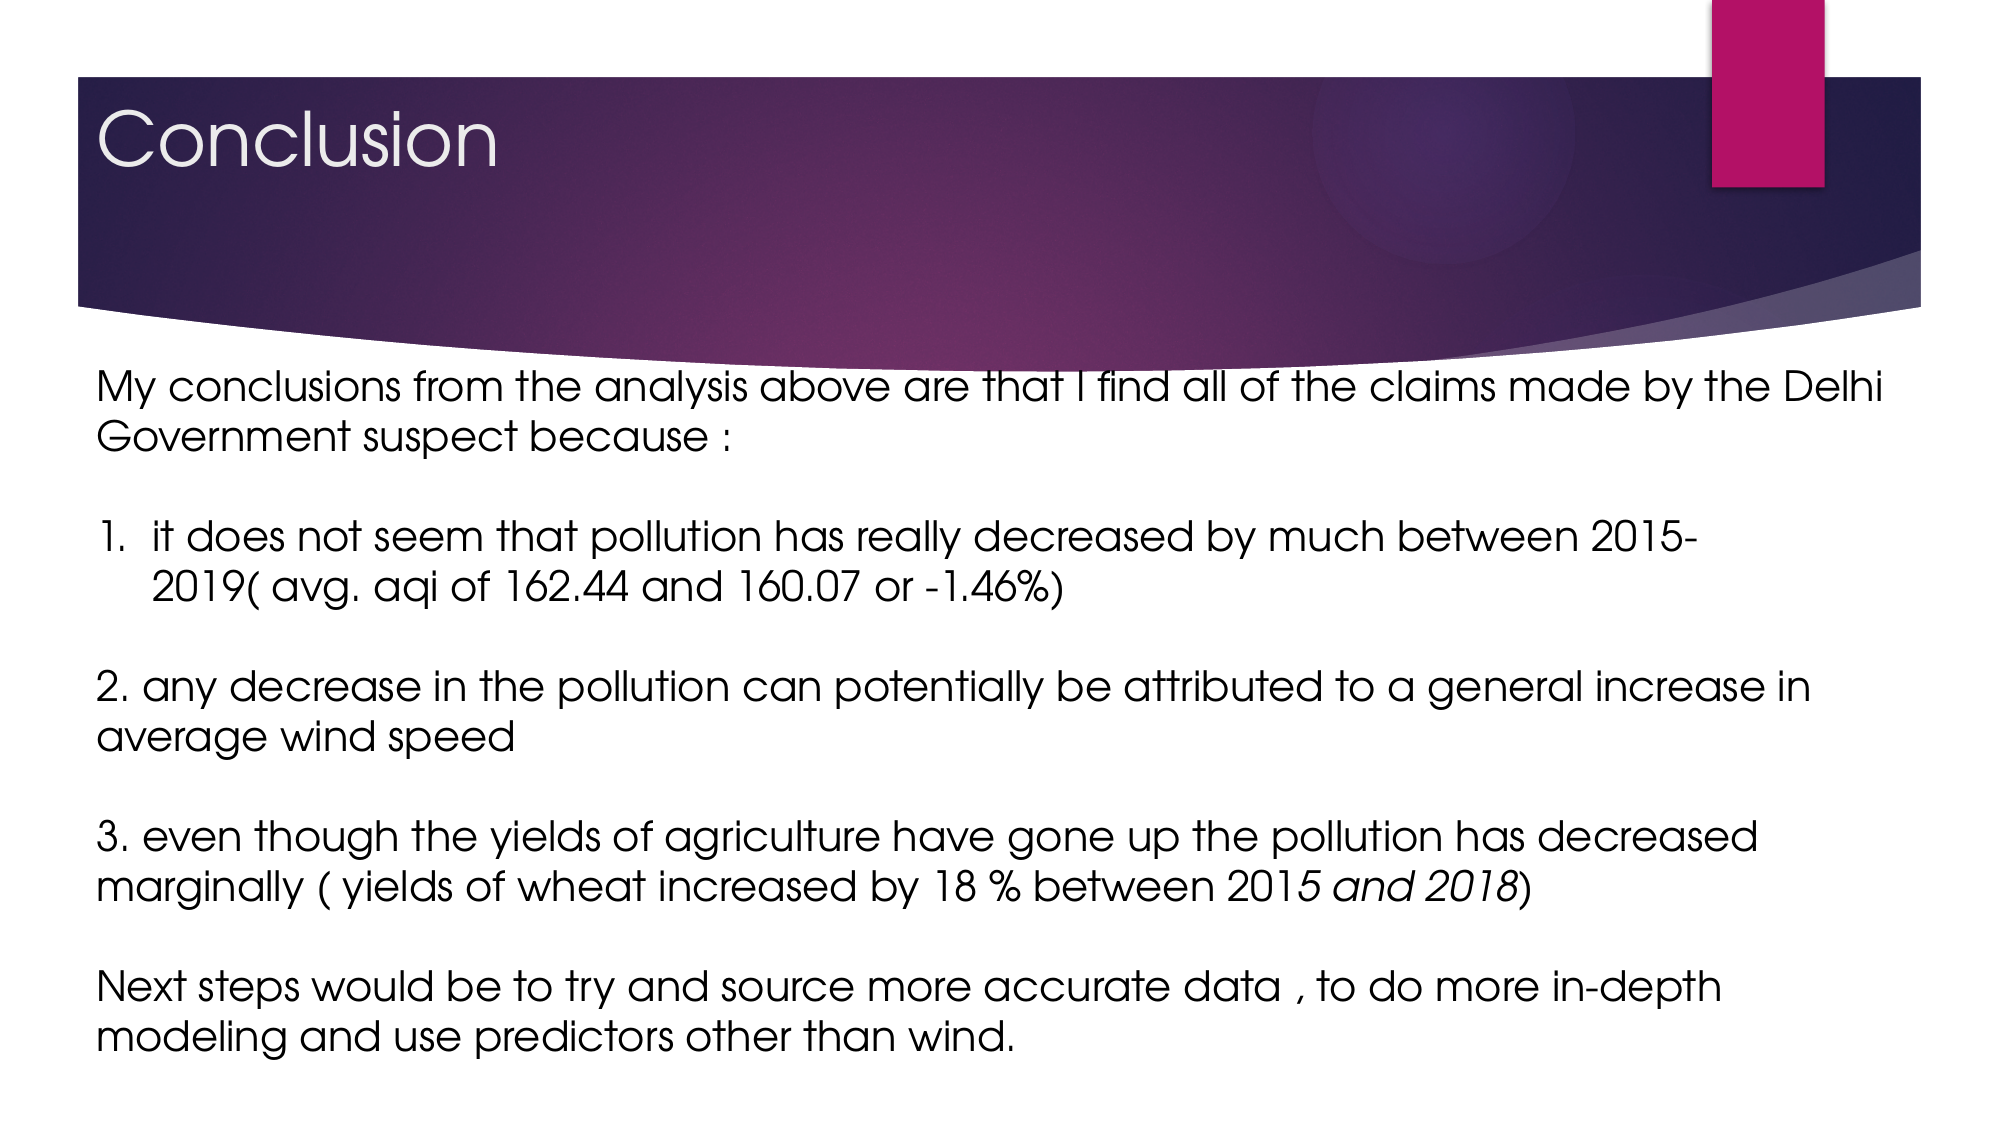

# Conclusion
My conclusions from the analysis above are that I find all of the claims made by the Delhi Government suspect because :

it does not seem that pollution has really decreased by much between 2015-2019( avg. aqi of 162.44 and 160.07 or -1.46%)

2. any decrease in the pollution can potentially be attributed to a general increase in average wind speed

3. even though the yields of agriculture have gone up the pollution has decreased marginally ( yields of wheat increased by 18 % between 2015 and 2018)

Next steps would be to try and source more accurate data , to do more in-depth modeling and use predictors other than wind.